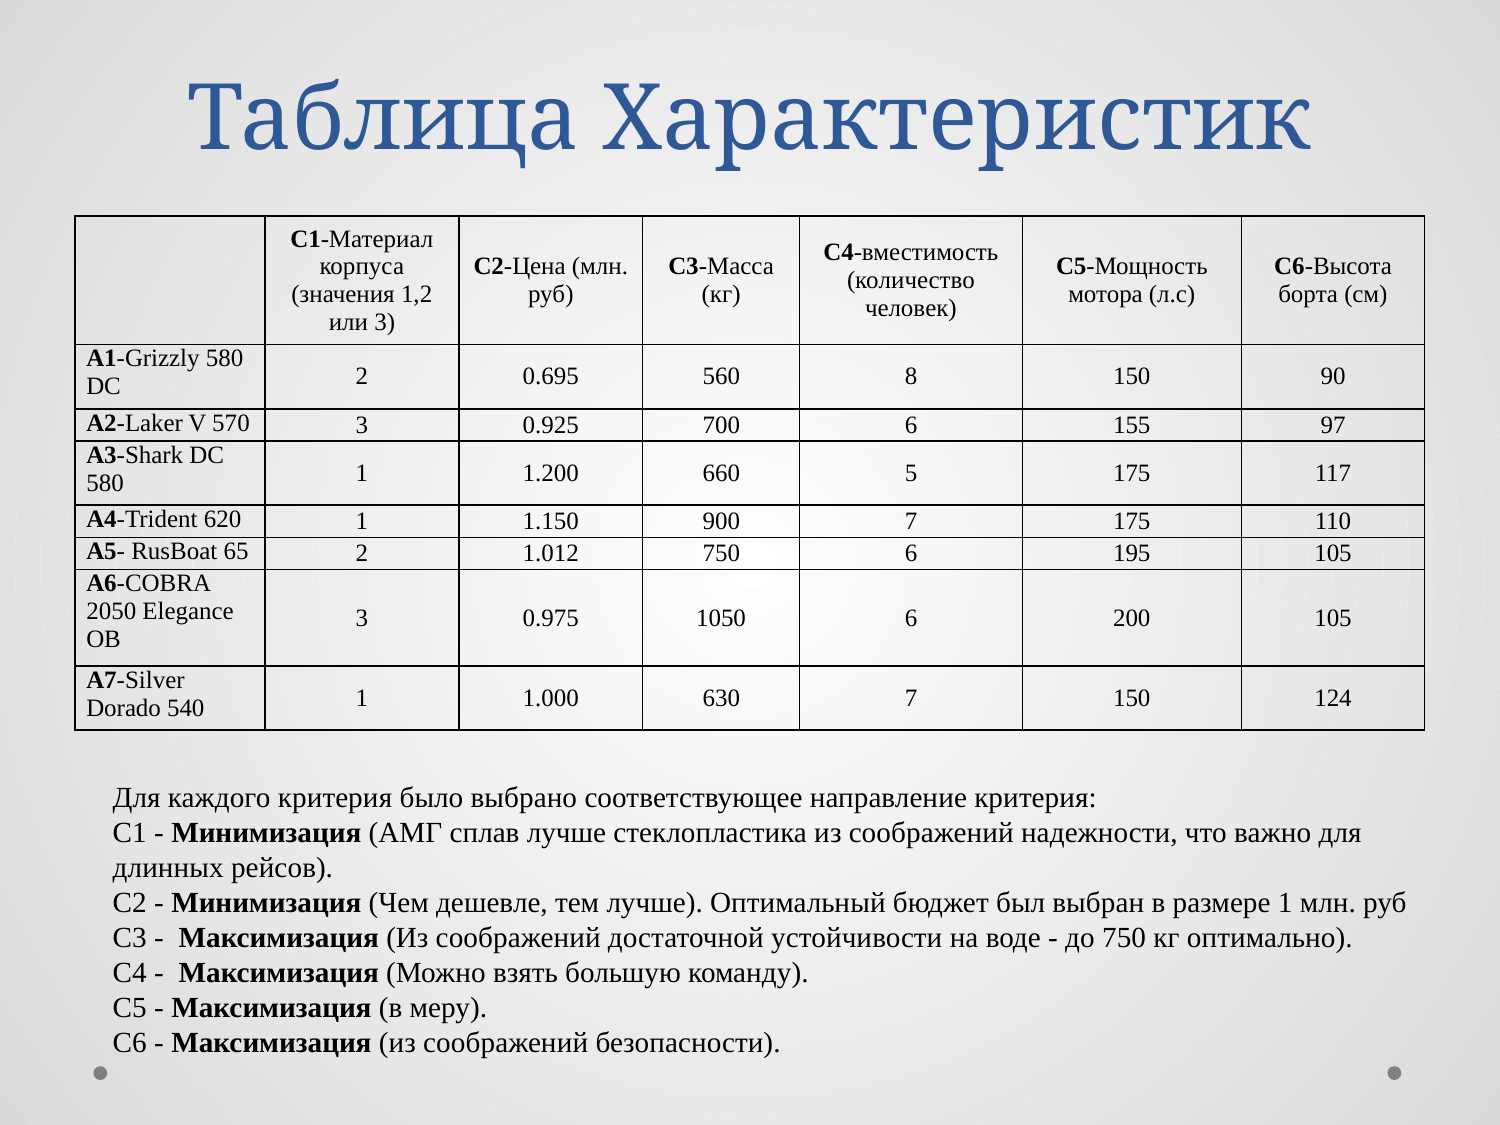

# Таблица Характеристик
|  | С1-Материал корпуса (значения 1,2 или 3) | С2-Цена (млн. руб) | С3-Масса (кг) | С4-вместимость (количество человек) | С5-Мощность мотора (л.с) | С6-Высота борта (см) |
| --- | --- | --- | --- | --- | --- | --- |
| А1-Grizzly 580 DC | 2 | 0.695 | 560 | 8 | 150 | 90 |
| A2-Laker V 570 | 3 | 0.925 | 700 | 6 | 155 | 97 |
| A3-Shark DC 580 | 1 | 1.200 | 660 | 5 | 175 | 117 |
| A4-Trident 620 | 1 | 1.150 | 900 | 7 | 175 | 110 |
| A5- RusBoat 65 | 2 | 1.012 | 750 | 6 | 195 | 105 |
| A6-COBRA 2050 Elegance OB | 3 | 0.975 | 1050 | 6 | 200 | 105 |
| A7-Silver Dorado 540 | 1 | 1.000 | 630 | 7 | 150 | 124 |
Для каждого критерия было выбрано соответствующее направление критерия:
С1 - Минимизация (АМГ сплав лучше стеклопластика из соображений надежности, что важно для длинных рейсов).С2 - Минимизация (Чем дешевле, тем лучше). Оптимальный бюджет был выбран в размере 1 млн. рубС3 -  Максимизация (Из соображений достаточной устойчивости на воде - до 750 кг оптимально).С4 -  Максимизация (Можно взять большую команду).С5 - Максимизация (в меру).С6 - Максимизация (из соображений безопасности).
4